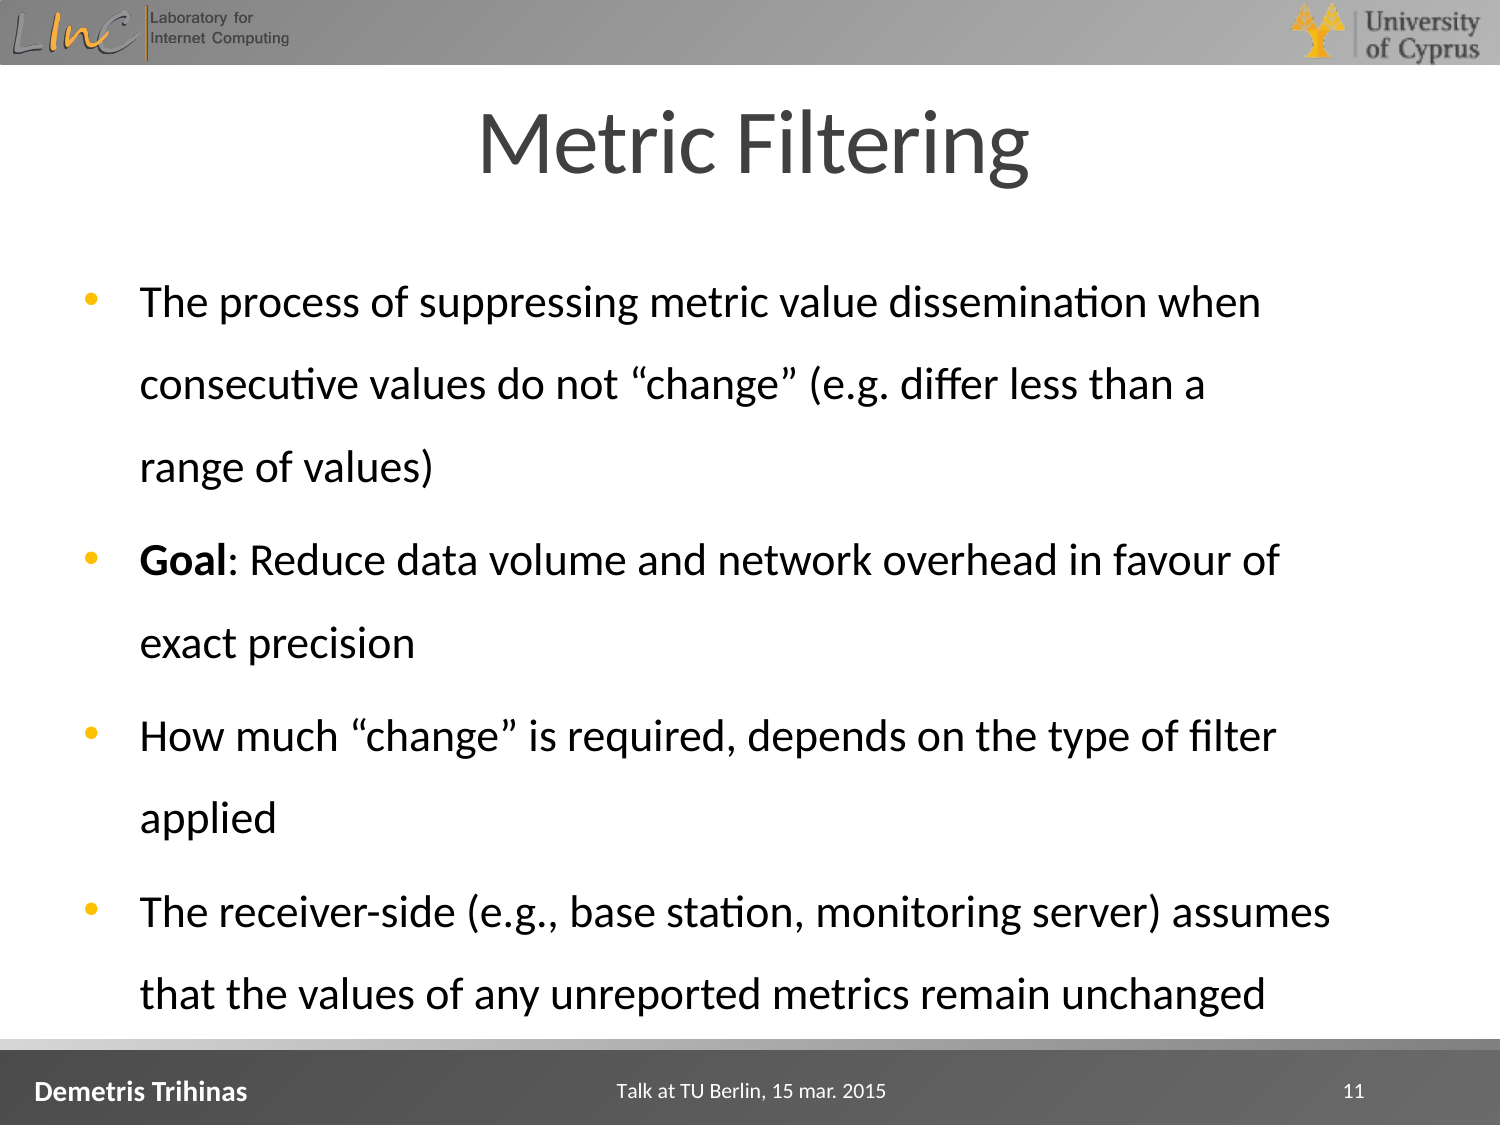

# Metric Filtering
The process of suppressing metric value dissemination when consecutive values do not “change” (e.g. differ less than a         range of values)
Goal: Reduce data volume and network overhead in favour of   exact precision
How much “change” is required, depends on the type of filter applied
The receiver-side (e.g., base station, monitoring server) assumes that the values of any unreported metrics remain unchanged

Demetris Trihinas
Talk at TU Berlin, 15 mar. 2015
11